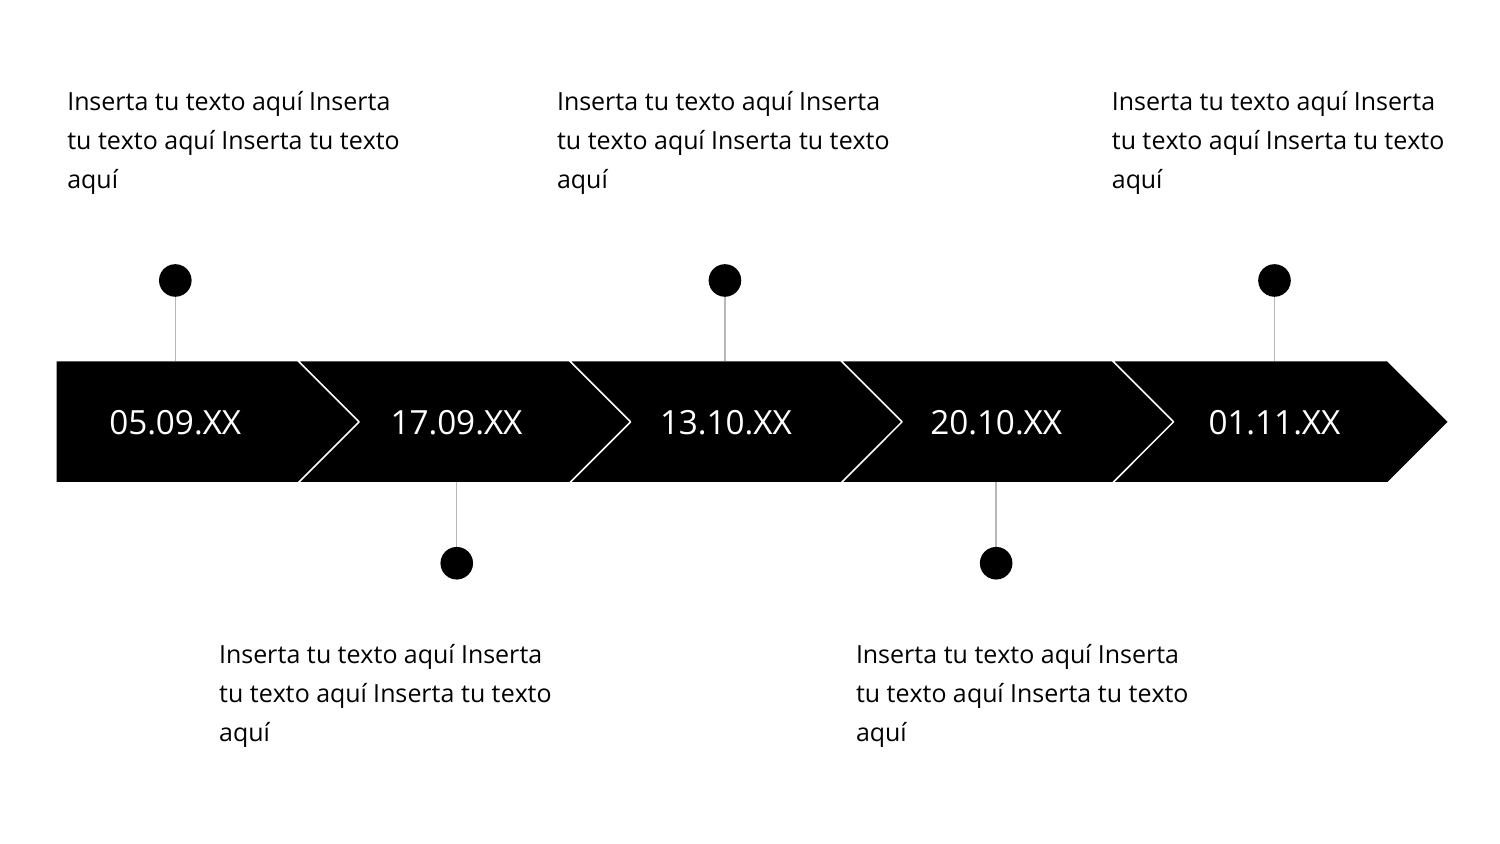

Inserta tu texto aquí Inserta tu texto aquí Inserta tu texto aquí
Inserta tu texto aquí Inserta tu texto aquí Inserta tu texto aquí
Inserta tu texto aquí Inserta tu texto aquí Inserta tu texto aquí

05.09.XX
17.09.XX
13.10.XX
20.10.XX
01.11.XX

Inserta tu texto aquí Inserta tu texto aquí Inserta tu texto aquí
Inserta tu texto aquí Inserta tu texto aquí Inserta tu texto aquí